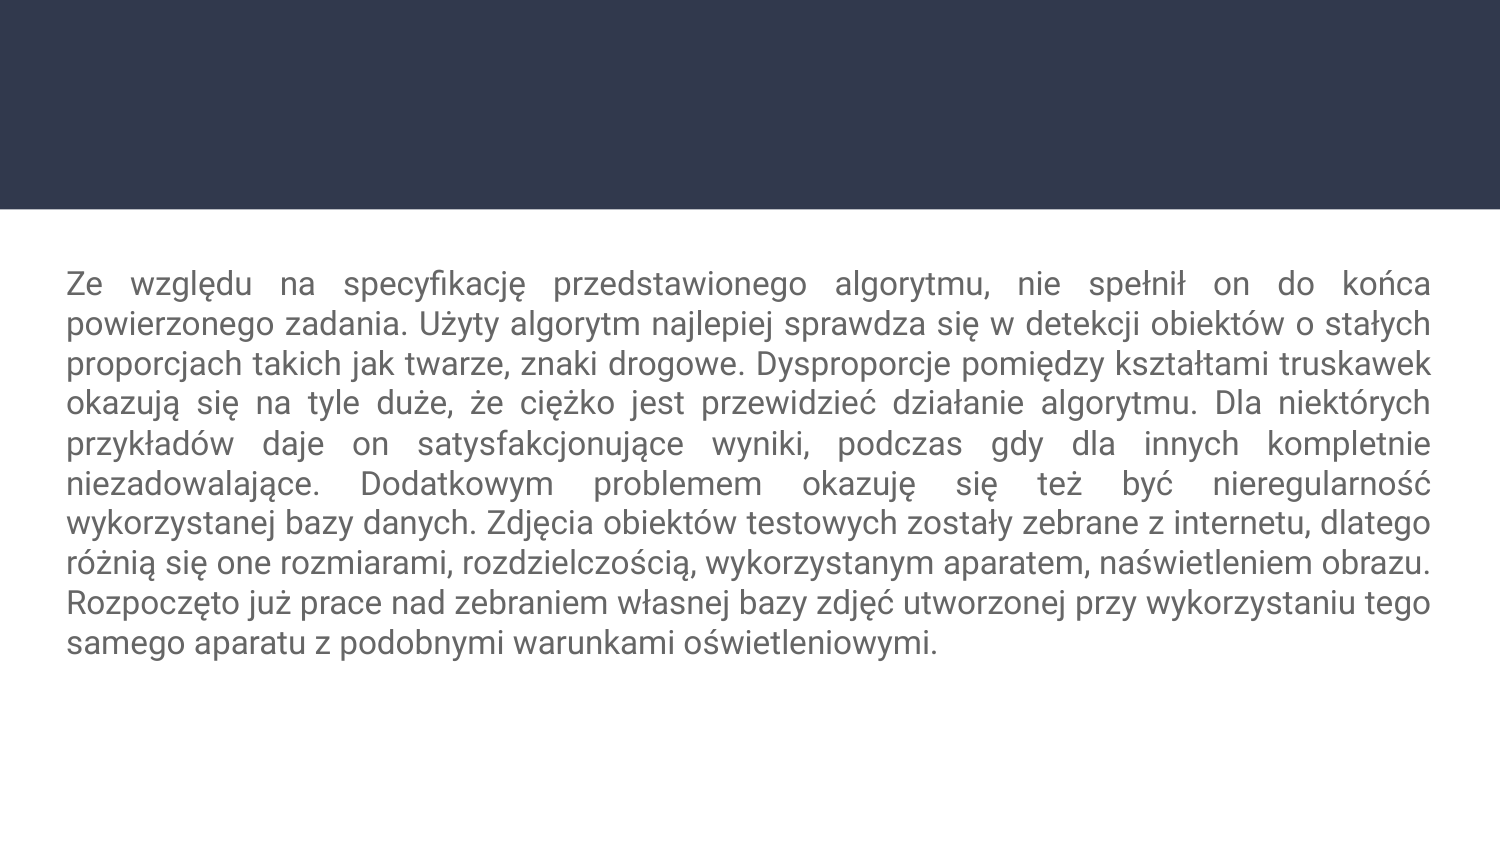

#
Ze względu na specyfikację przedstawionego algorytmu, nie spełnił on do końca powierzonego zadania. Użyty algorytm najlepiej sprawdza się w detekcji obiektów o stałych proporcjach takich jak twarze, znaki drogowe. Dysproporcje pomiędzy kształtami truskawek okazują się na tyle duże, że ciężko jest przewidzieć działanie algorytmu. Dla niektórych przykładów daje on satysfakcjonujące wyniki, podczas gdy dla innych kompletnie niezadowalające. Dodatkowym problemem okazuję się też być nieregularność wykorzystanej bazy danych. Zdjęcia obiektów testowych zostały zebrane z internetu, dlatego różnią się one rozmiarami, rozdzielczością, wykorzystanym aparatem, naświetleniem obrazu. Rozpoczęto już prace nad zebraniem własnej bazy zdjęć utworzonej przy wykorzystaniu tego samego aparatu z podobnymi warunkami oświetleniowymi.